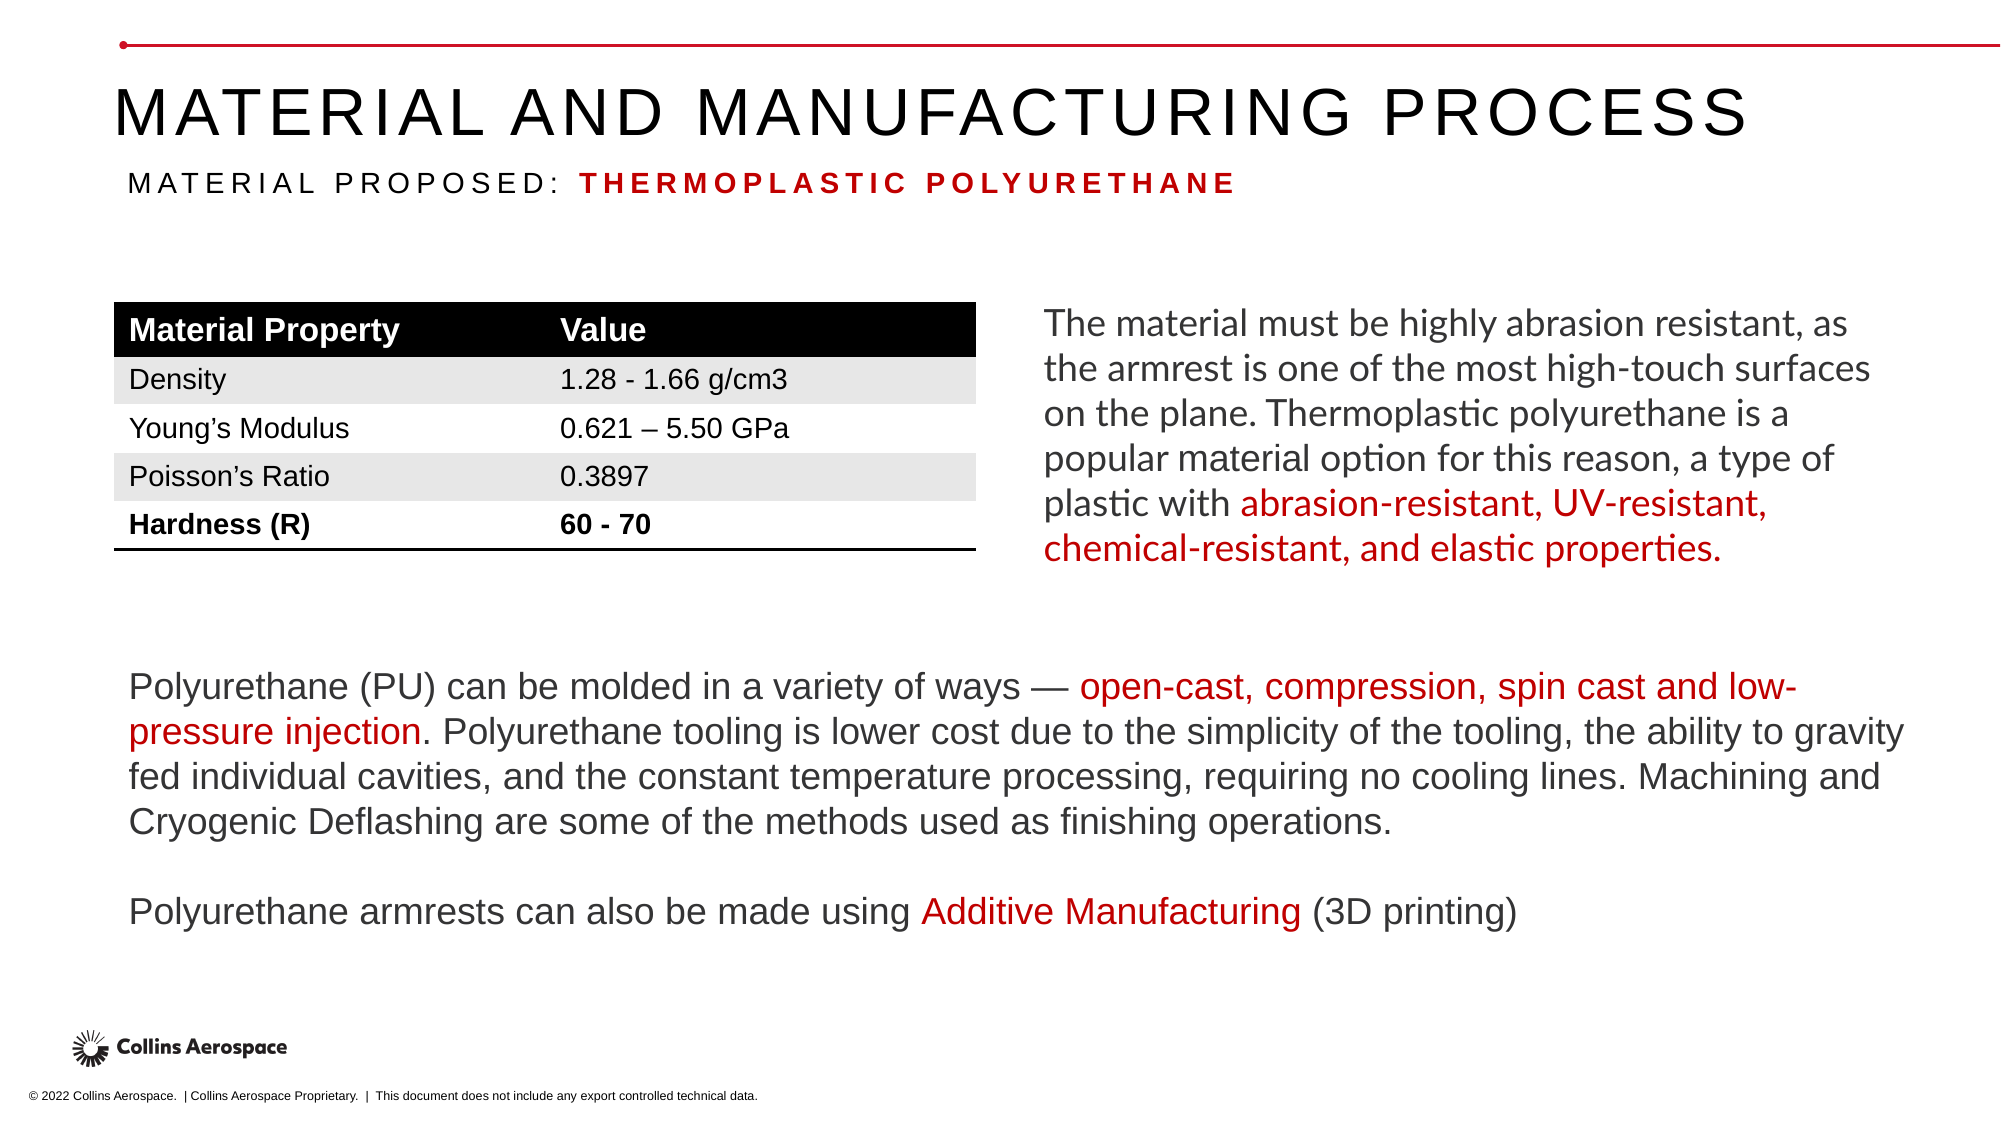

# Material and manufacturing process
Material proposed: Thermoplastic Polyurethane
The material must be highly abrasion resistant, as the armrest is one of the most high-touch surfaces on the plane. Thermoplastic polyurethane is a popular material option for this reason, a type of plastic with abrasion-resistant, UV-resistant, chemical-resistant, and elastic properties.
| Material Property | Value |
| --- | --- |
| Density | 1.28 - 1.66 g/cm3 |
| Young’s Modulus | 0.621 – 5.50 GPa |
| Poisson’s Ratio | 0.3897 |
| Hardness (R) | 60 - 70 |
Polyurethane (PU) can be molded in a variety of ways — open-cast, compression, spin cast and low-pressure injection. Polyurethane tooling is lower cost due to the simplicity of the tooling, the ability to gravity fed individual cavities, and the constant temperature processing, requiring no cooling lines. Machining and Cryogenic Deflashing are some of the methods used as finishing operations.
Polyurethane armrests can also be made using Additive Manufacturing (3D printing)
© 2022 Collins Aerospace.  | Collins Aerospace Proprietary.  |  This document does not include any export controlled technical data.